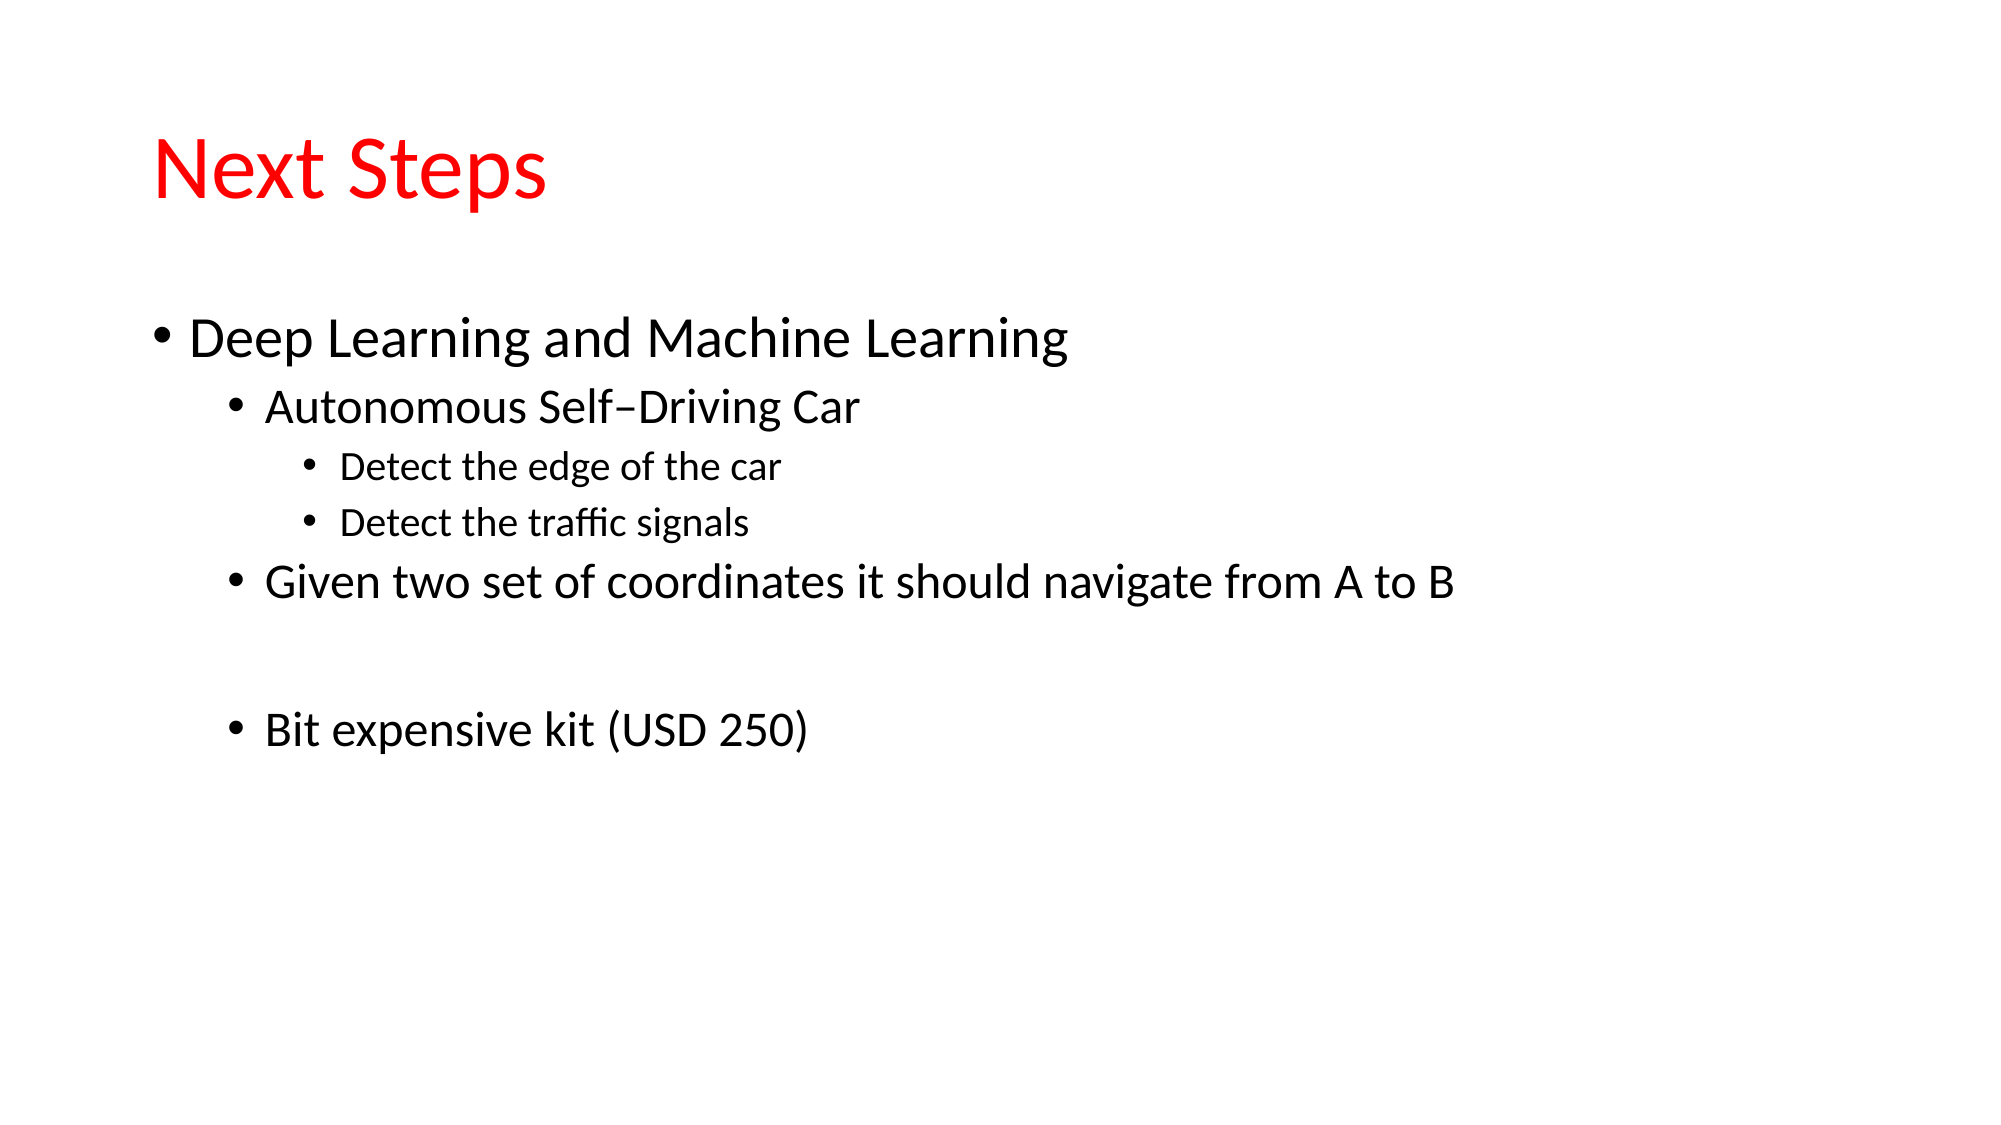

# Next Steps
Deep Learning and Machine Learning
Autonomous Self–Driving Car
Detect the edge of the car
Detect the traffic signals
Given two set of coordinates it should navigate from A to B

Bit expensive kit (USD 250)